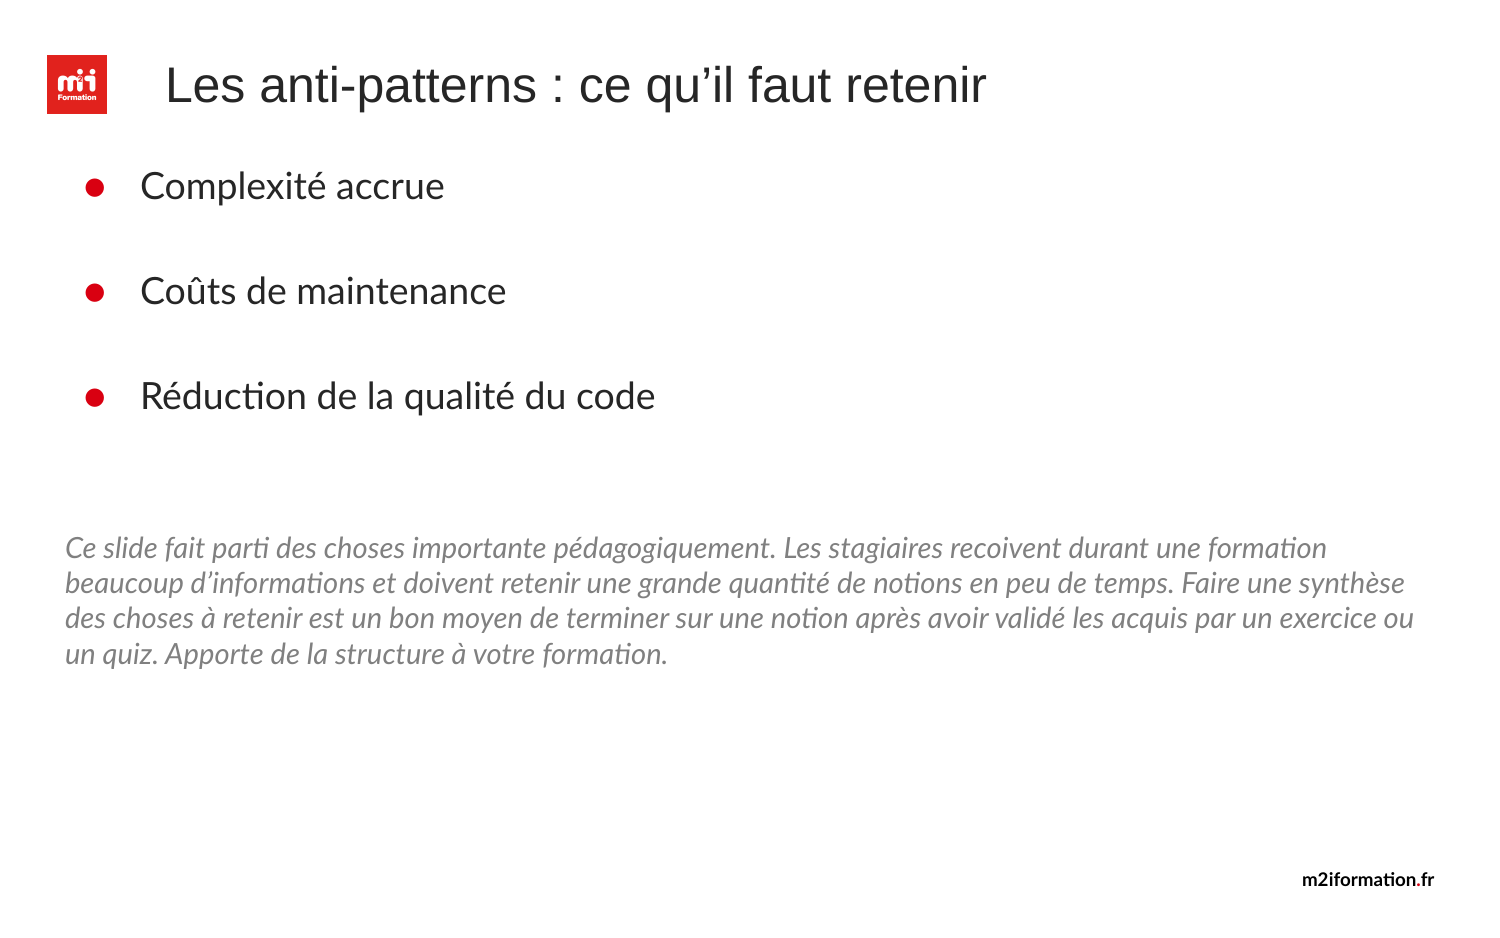

# Les anti-patterns : ce qu’il faut retenir
Complexité accrue

Coûts de maintenance

Réduction de la qualité du code

Ce slide fait parti des choses importante pédagogiquement. Les stagiaires recoivent durant une formation beaucoup d’informations et doivent retenir une grande quantité de notions en peu de temps. Faire une synthèse des choses à retenir est un bon moyen de terminer sur une notion après avoir validé les acquis par un exercice ou un quiz. Apporte de la structure à votre formation.